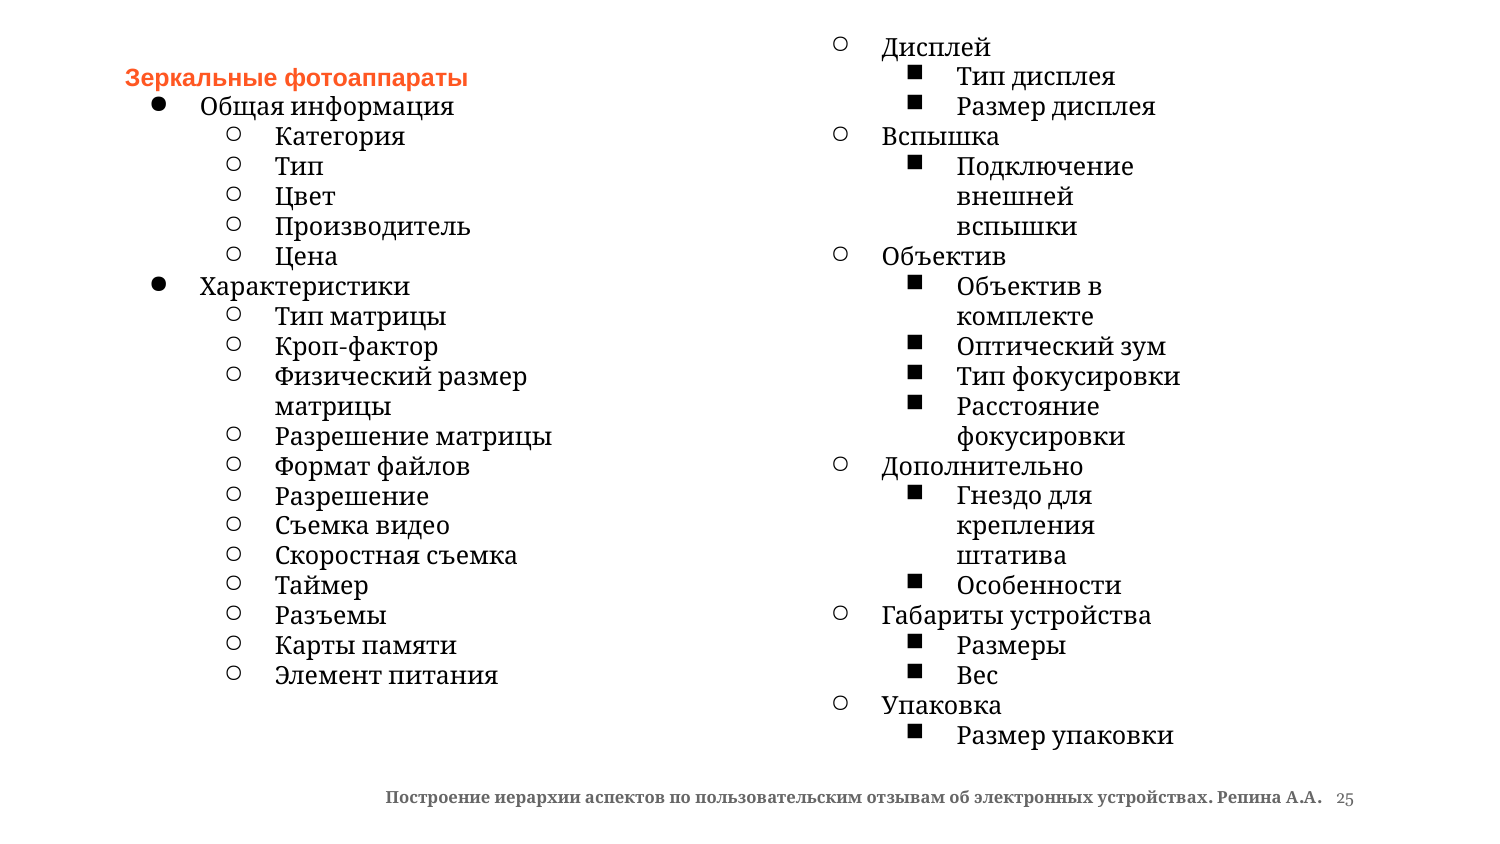

Зеркальные фотоаппараты
Общая информация
Категория
Тип
Цвет
Производитель
Цена
Характеристики
Тип матрицы
Кроп-фактор
Физический размер матрицы
Разрешение матрицы
Формат файлов
Разрешение
Съемка видео
Скоростная съемка
Таймер
Разъемы
Карты памяти
Элемент питания

Дисплей
Тип дисплея
Размер дисплея
Вспышка
Подключение внешней вспышки
Объектив
Объектив в комплекте
Оптический зум
Тип фокусировки
Расстояние фокусировки
Дополнительно
Гнездо для крепления штатива
Особенности
Габариты устройства
Размеры
Вес
Упаковка
Размер упаковки
Построение иерархии аспектов по пользовательским отзывам об электронных устройствах. Репина А.А.   25